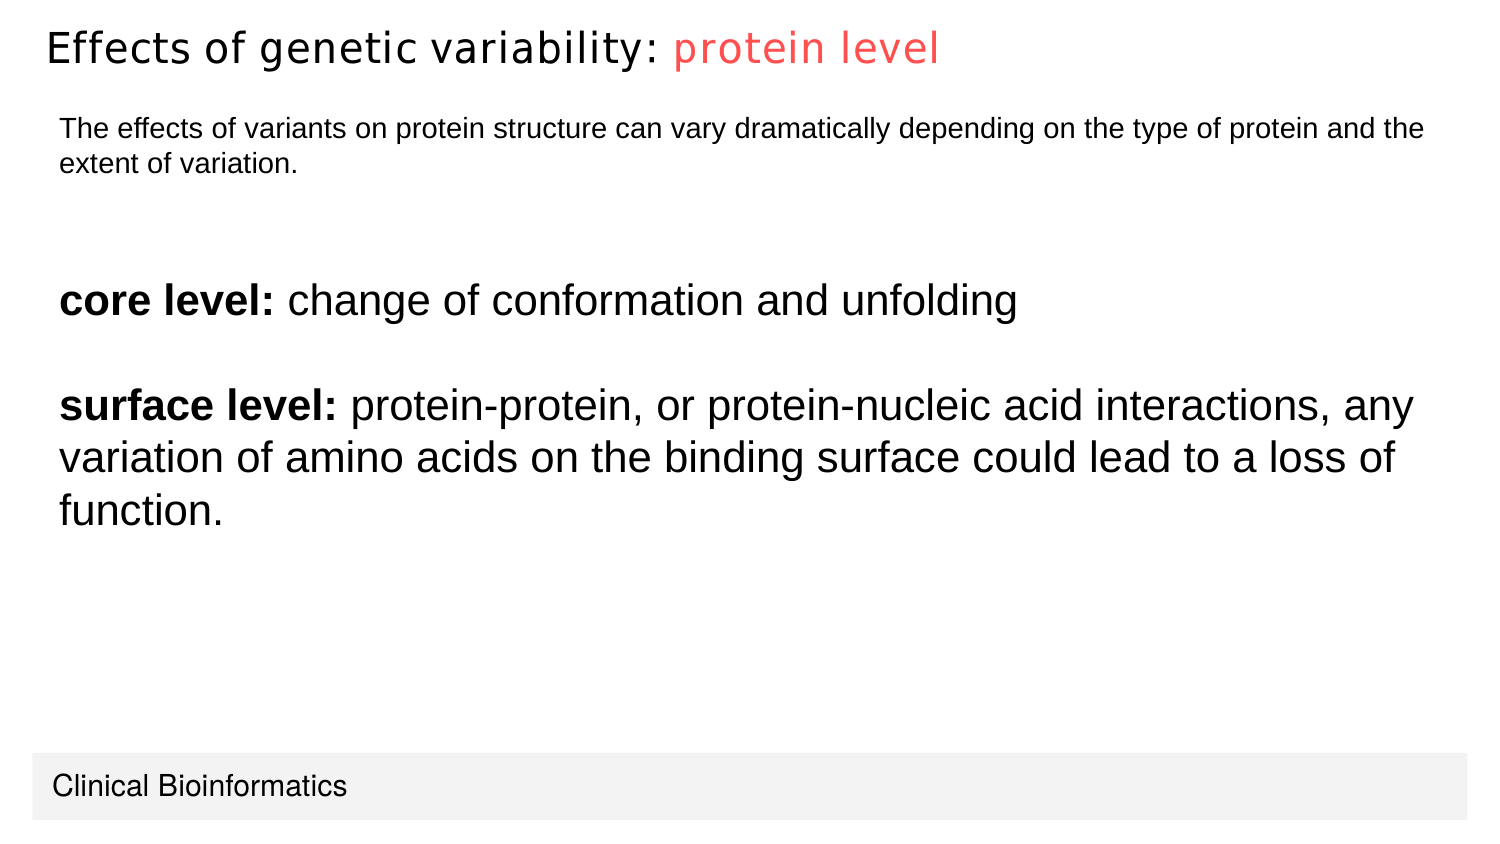

# Effects of genetic variability: protein level
The effects of variants on protein structure can vary dramatically depending on the type of protein and the extent of variation.
core level: change of conformation and unfolding

surface level: protein-protein, or protein-nucleic acid interactions, any variation of amino acids on the binding surface could lead to a loss of function.

Clinical Bioinformatics